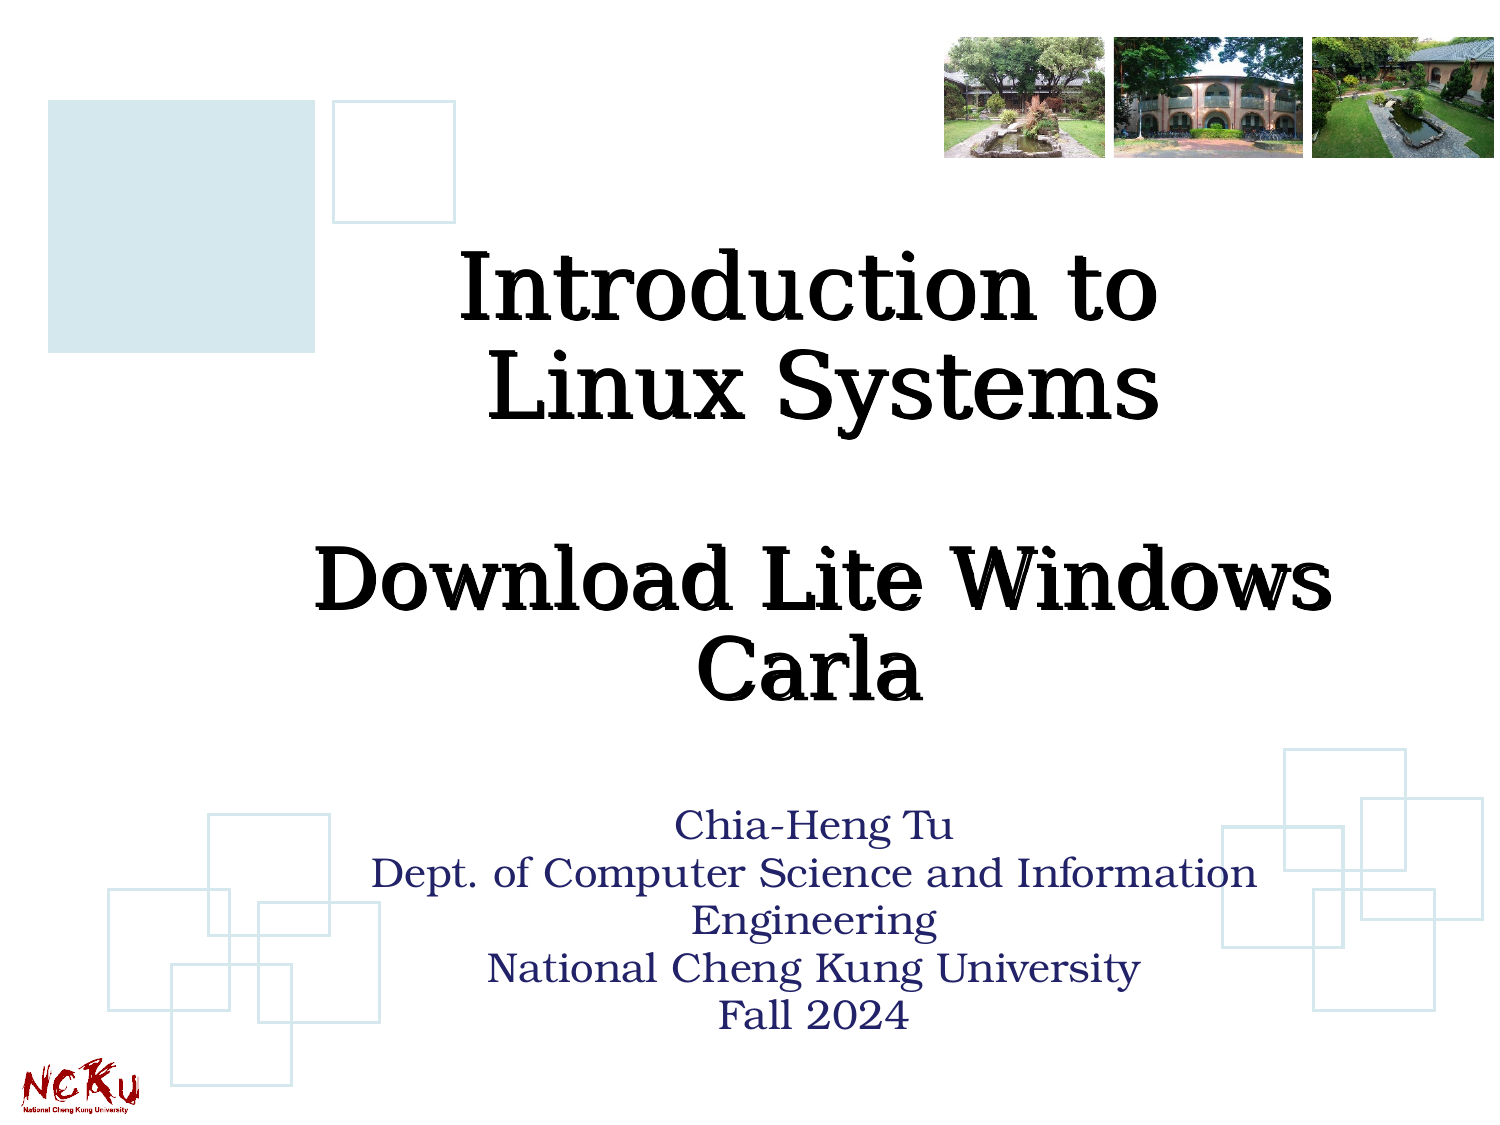

# Introduction to Linux Systems Download Lite Windows Carla
Chia-Heng Tu
Dept. of Computer Science and Information Engineering
National Cheng Kung University
Fall 2024